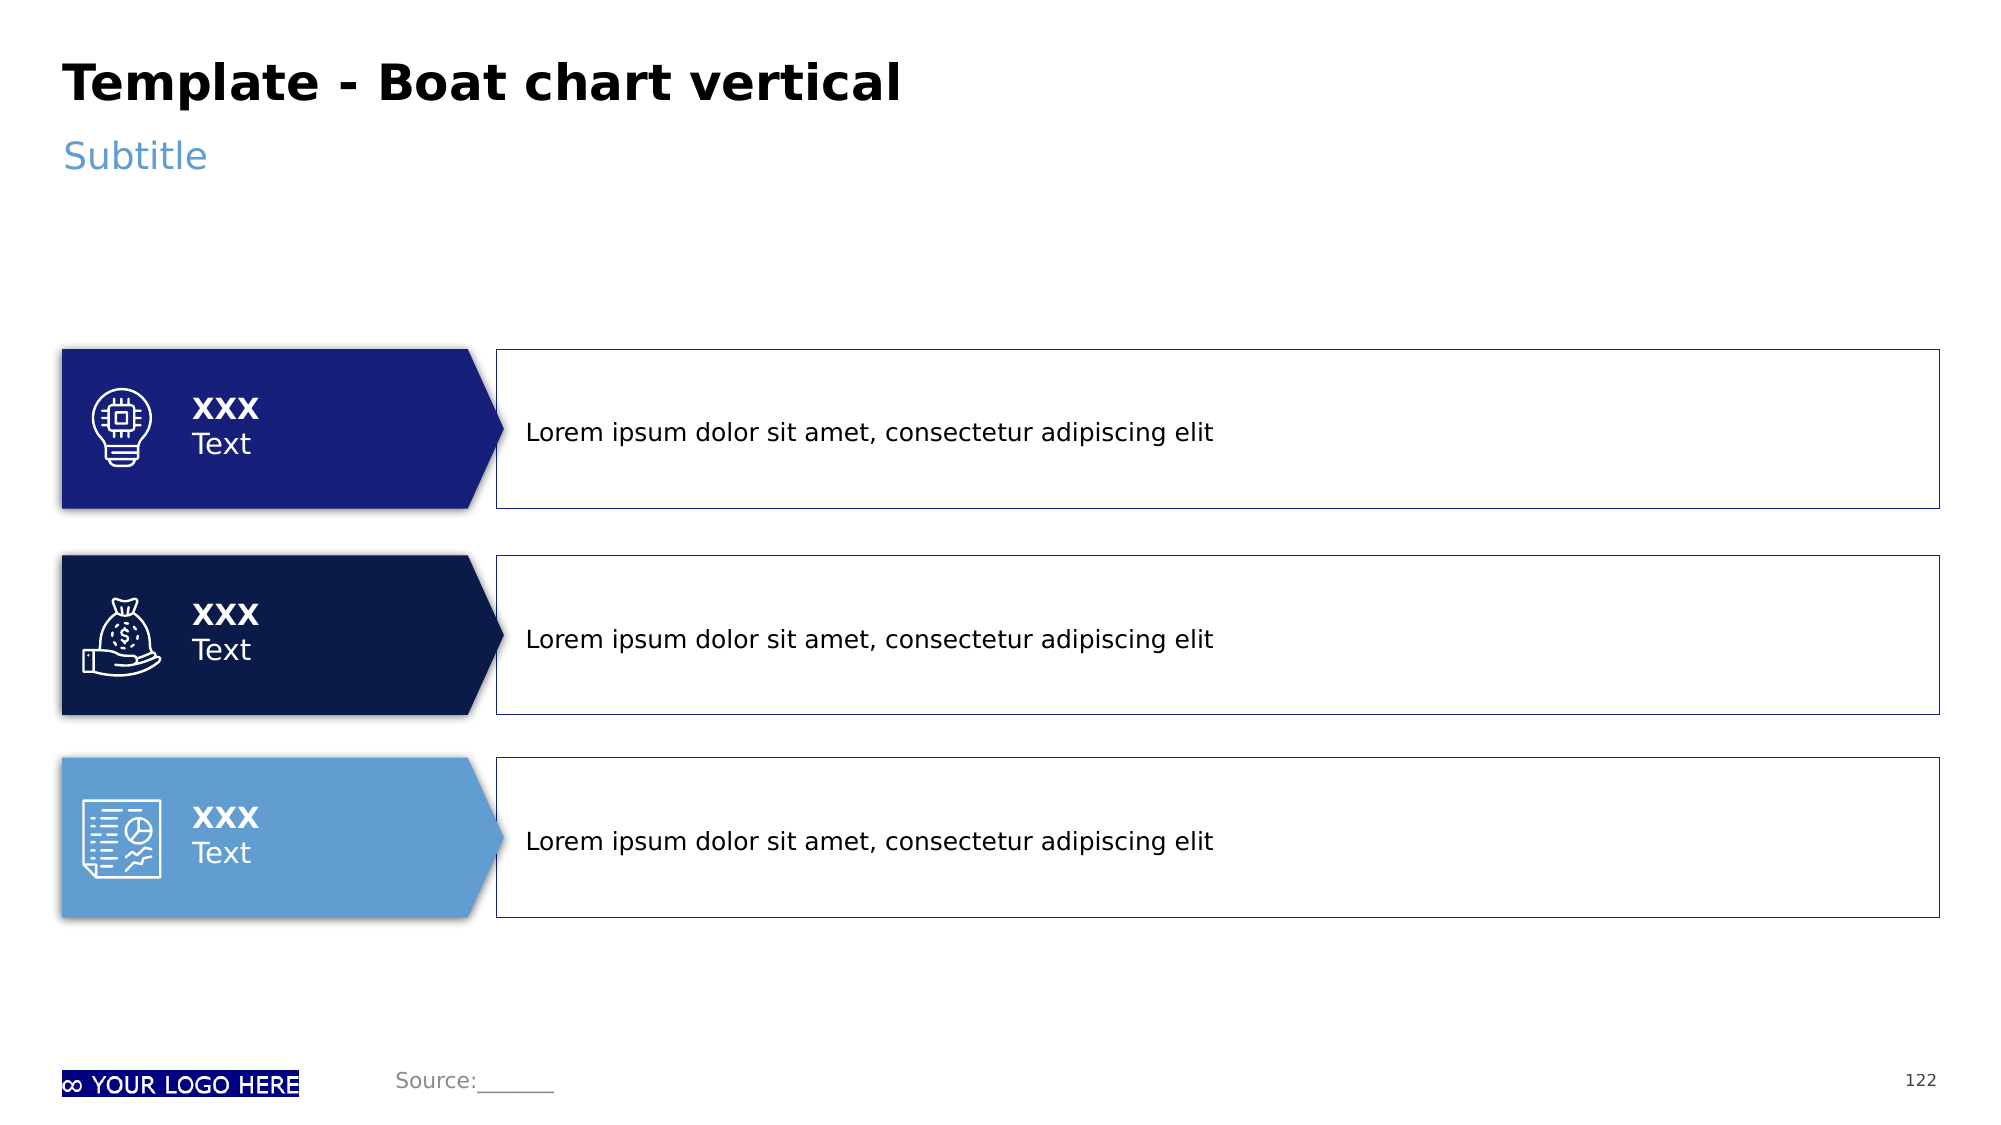

# Template - Boat chart vertical
Subtitle
XXX
Text
Lorem ipsum dolor sit amet, consectetur adipiscing elit

XXX
Text
Lorem ipsum dolor sit amet, consectetur adipiscing elit

XXX
Text
Lorem ipsum dolor sit amet, consectetur adipiscing elit

Source:_______